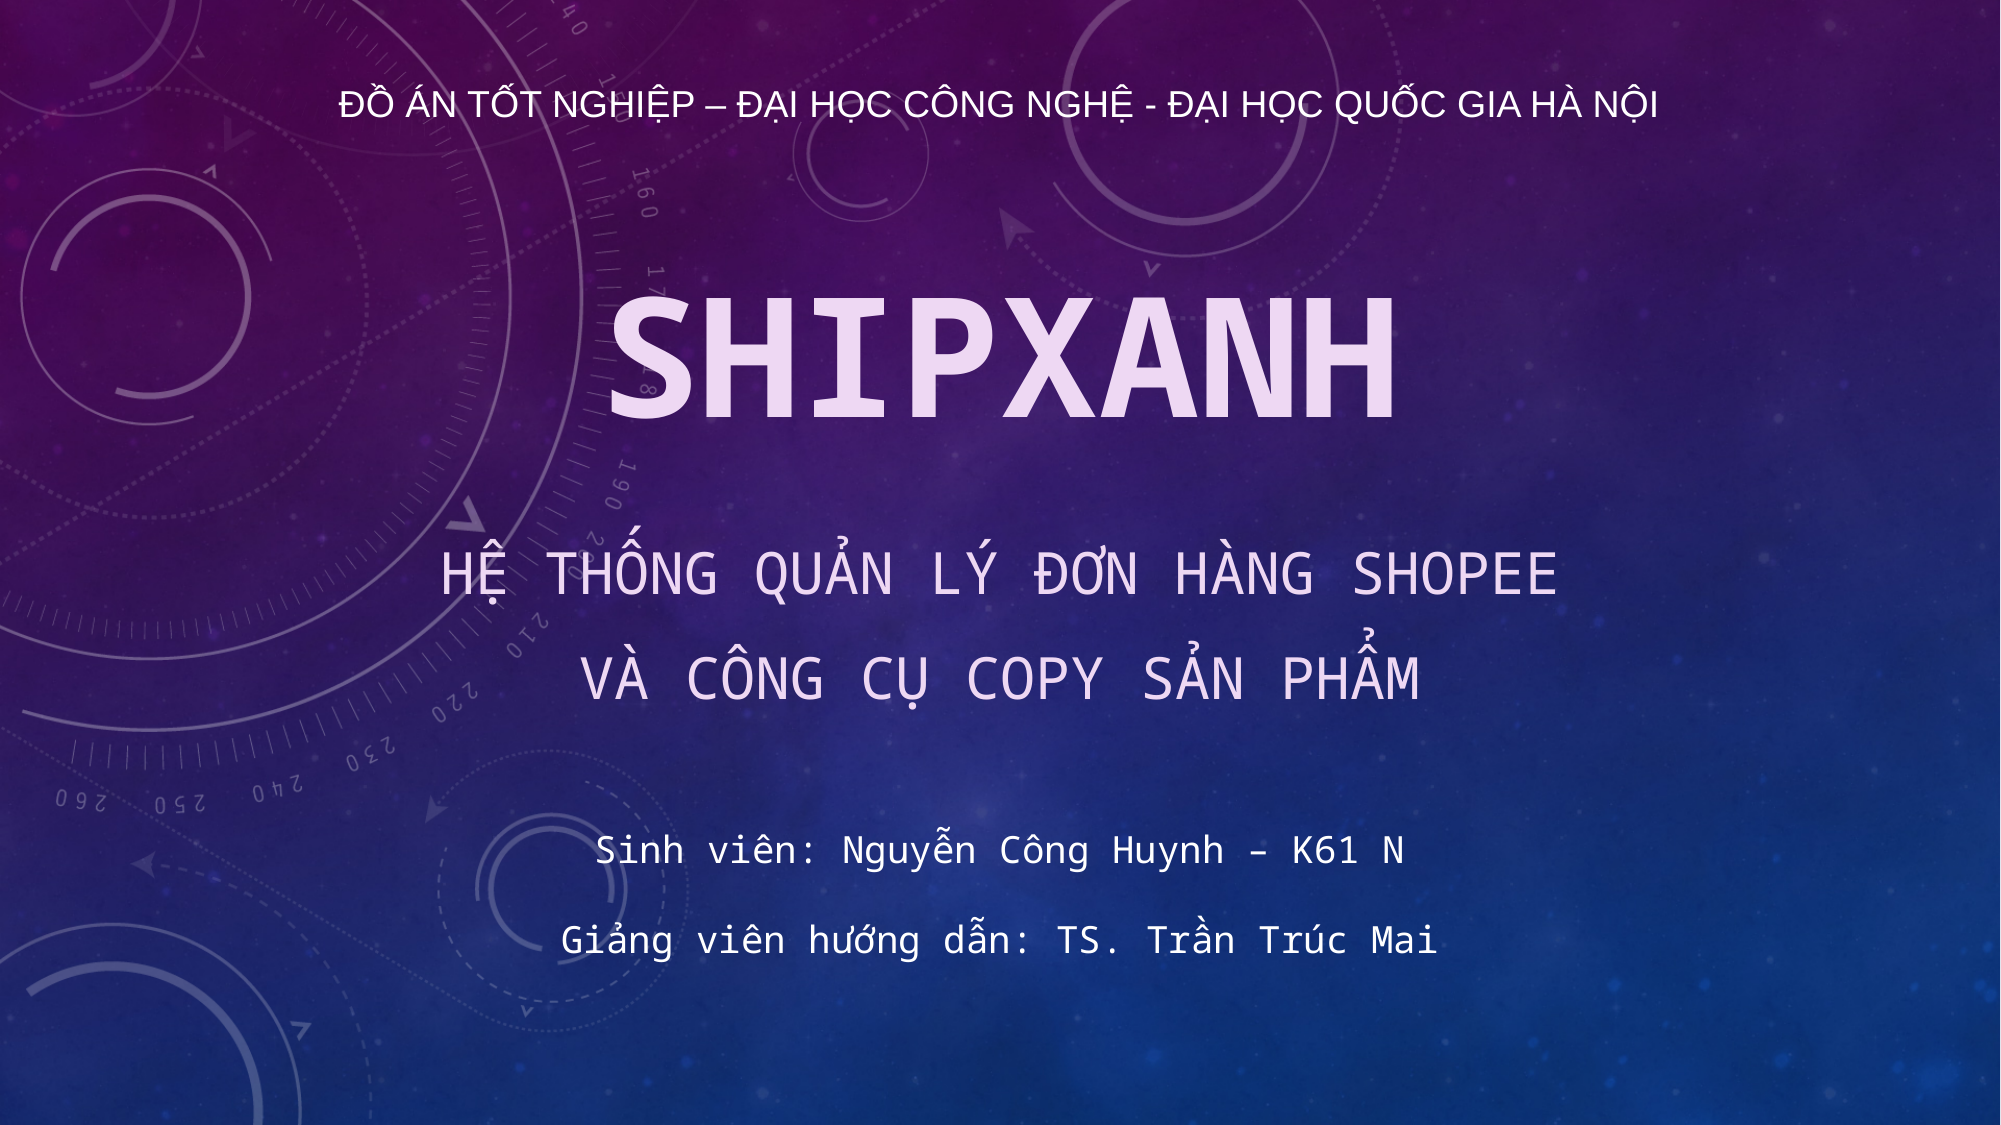

ĐỒ ÁN TỐT NGHIỆP – ĐẠI HỌC CÔNG NGHỆ - ĐẠI HỌC QUỐC GIA HÀ NỘI
# Shipxanh
Hệ thống quản lý đơn hàng shopee và công cụ copy sản phẩm
Sinh viên: Nguyễn Công Huynh – K61 N

Giảng viên hướng dẫn: TS. Trần Trúc Mai